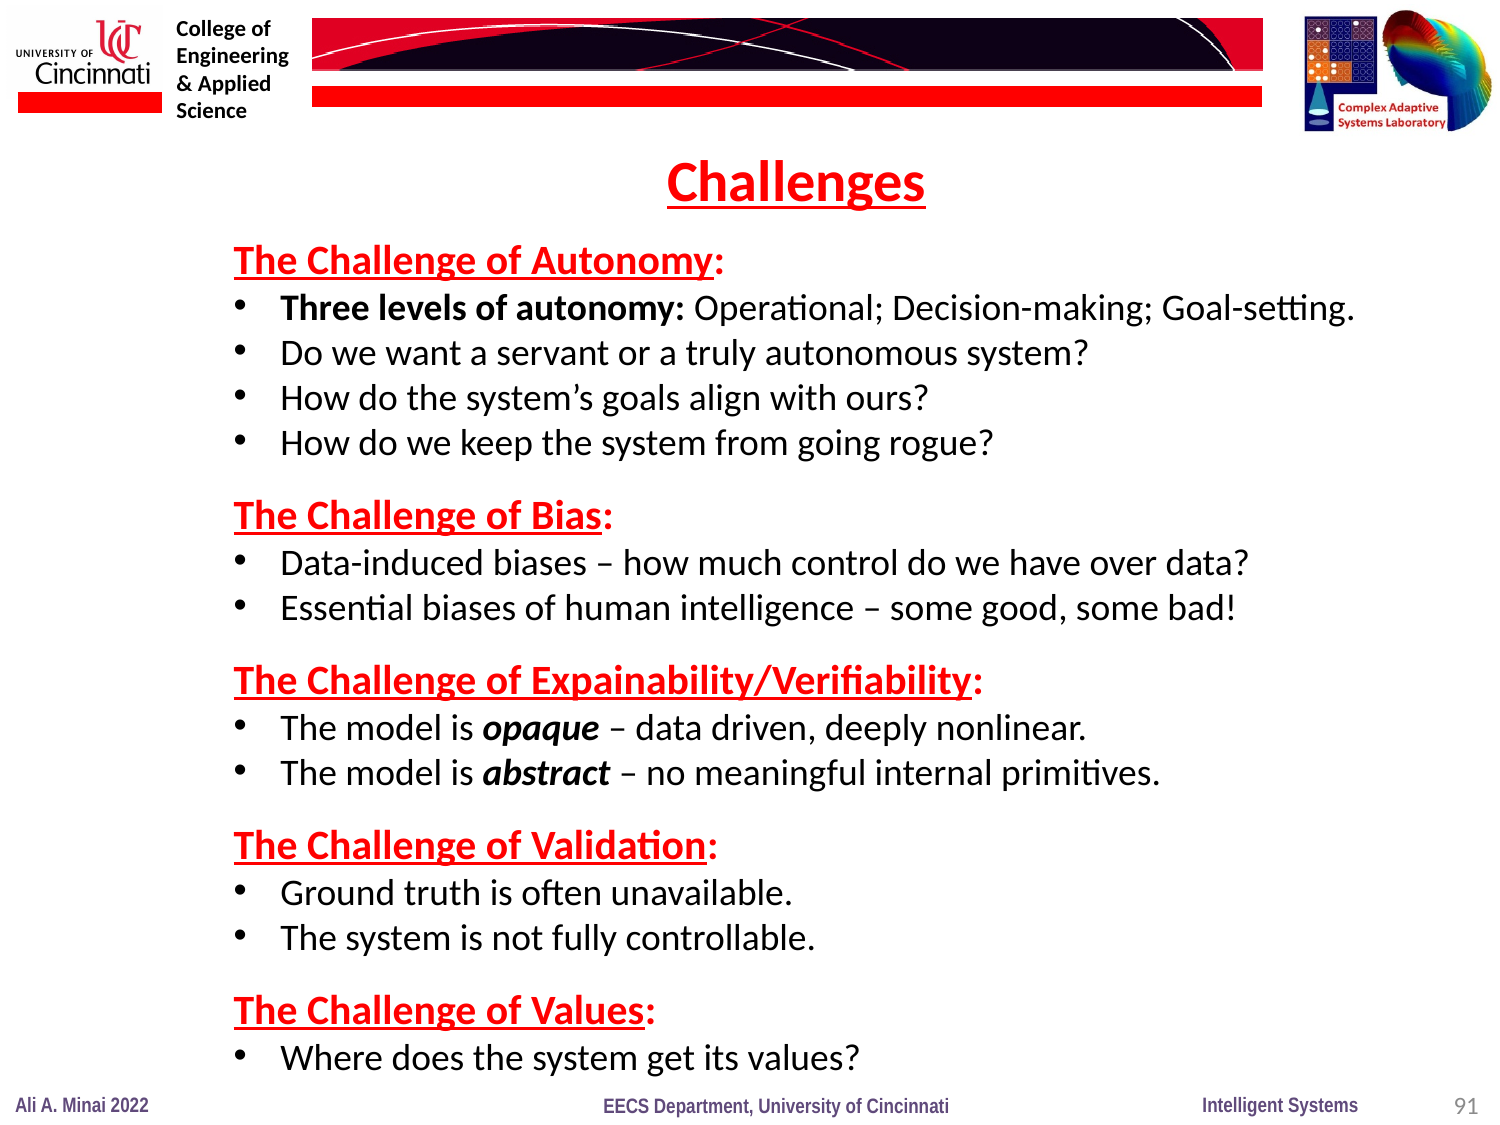

Challenges
The Challenge of Autonomy:
Three levels of autonomy: Operational; Decision-making; Goal-setting.
Do we want a servant or a truly autonomous system?
How do the system’s goals align with ours?
How do we keep the system from going rogue?
The Challenge of Bias:
Data-induced biases – how much control do we have over data?
Essential biases of human intelligence – some good, some bad!
The Challenge of Expainability/Verifiability:
The model is opaque – data driven, deeply nonlinear.
The model is abstract – no meaningful internal primitives.
The Challenge of Validation:
Ground truth is often unavailable.
The system is not fully controllable.
The Challenge of Values:
Where does the system get its values?